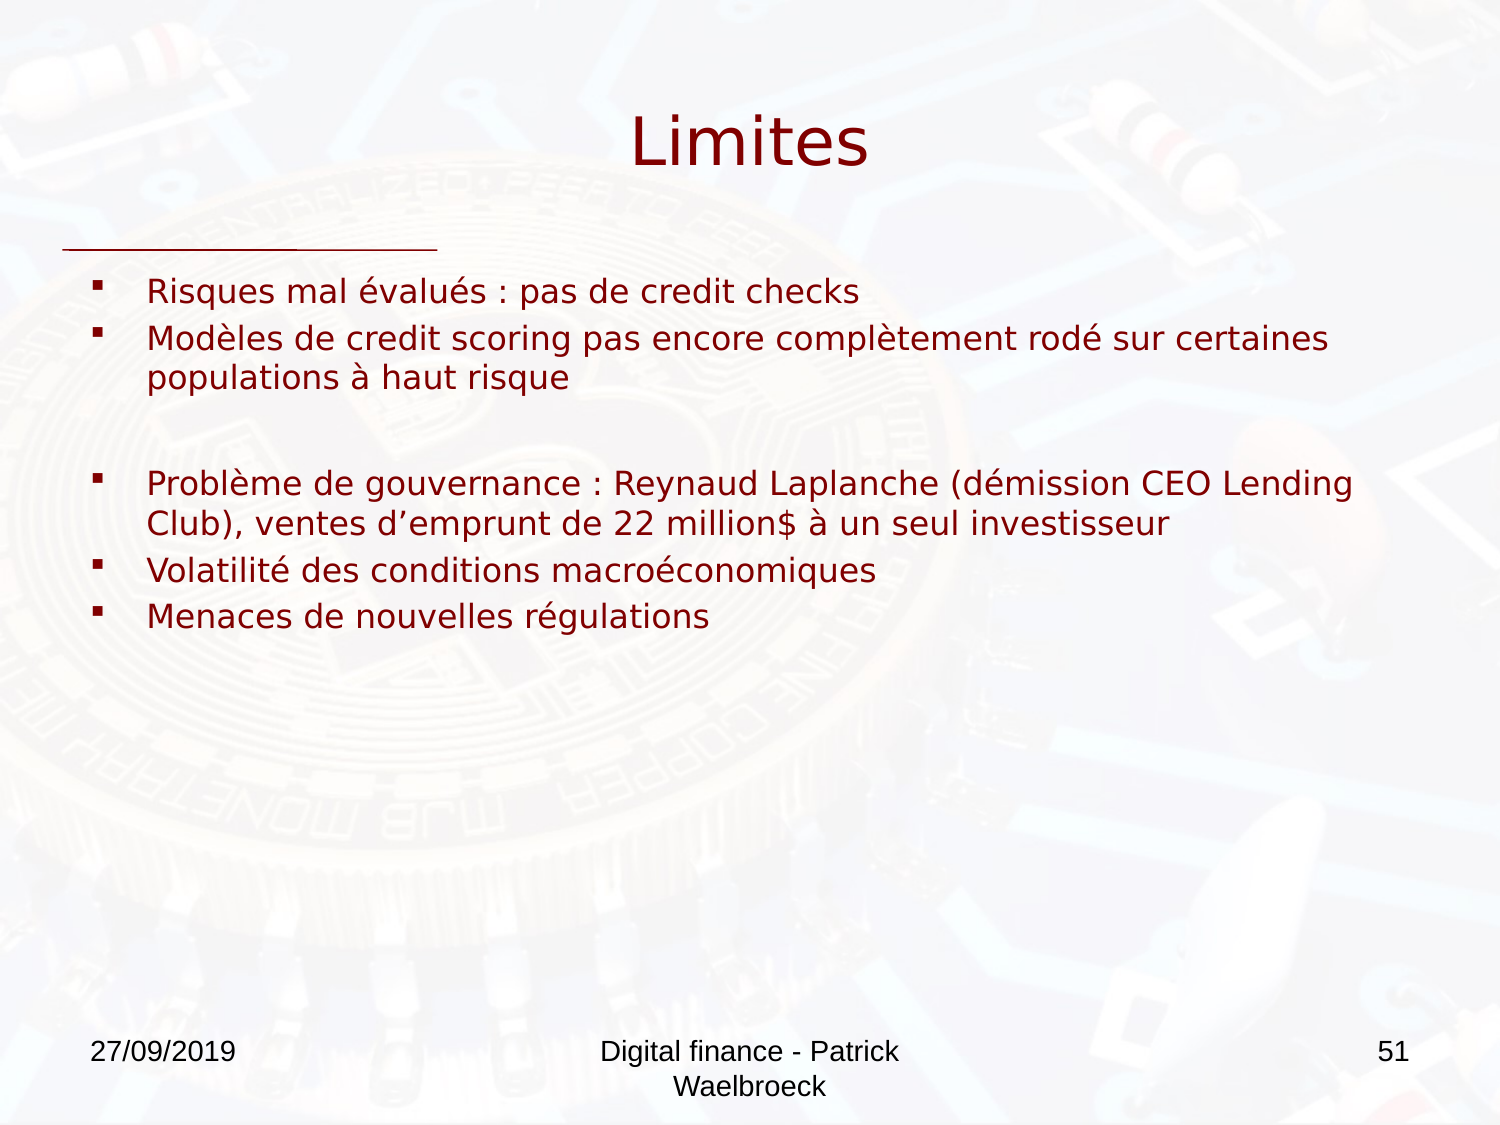

# Limites

Risques mal évalués : pas de credit checks
Modèles de credit scoring pas encore complètement rodé sur certaines  populations à haut risque

Problème de gouvernance : Reynaud Laplanche (démission CEO Lending Club), ventes d’emprunt de 22 million$ à un seul investisseur
Volatilité des conditions macroéconomiques
Menaces de nouvelles régulations

27/09/2019
Digital finance - Patrick Waelbroeck
51